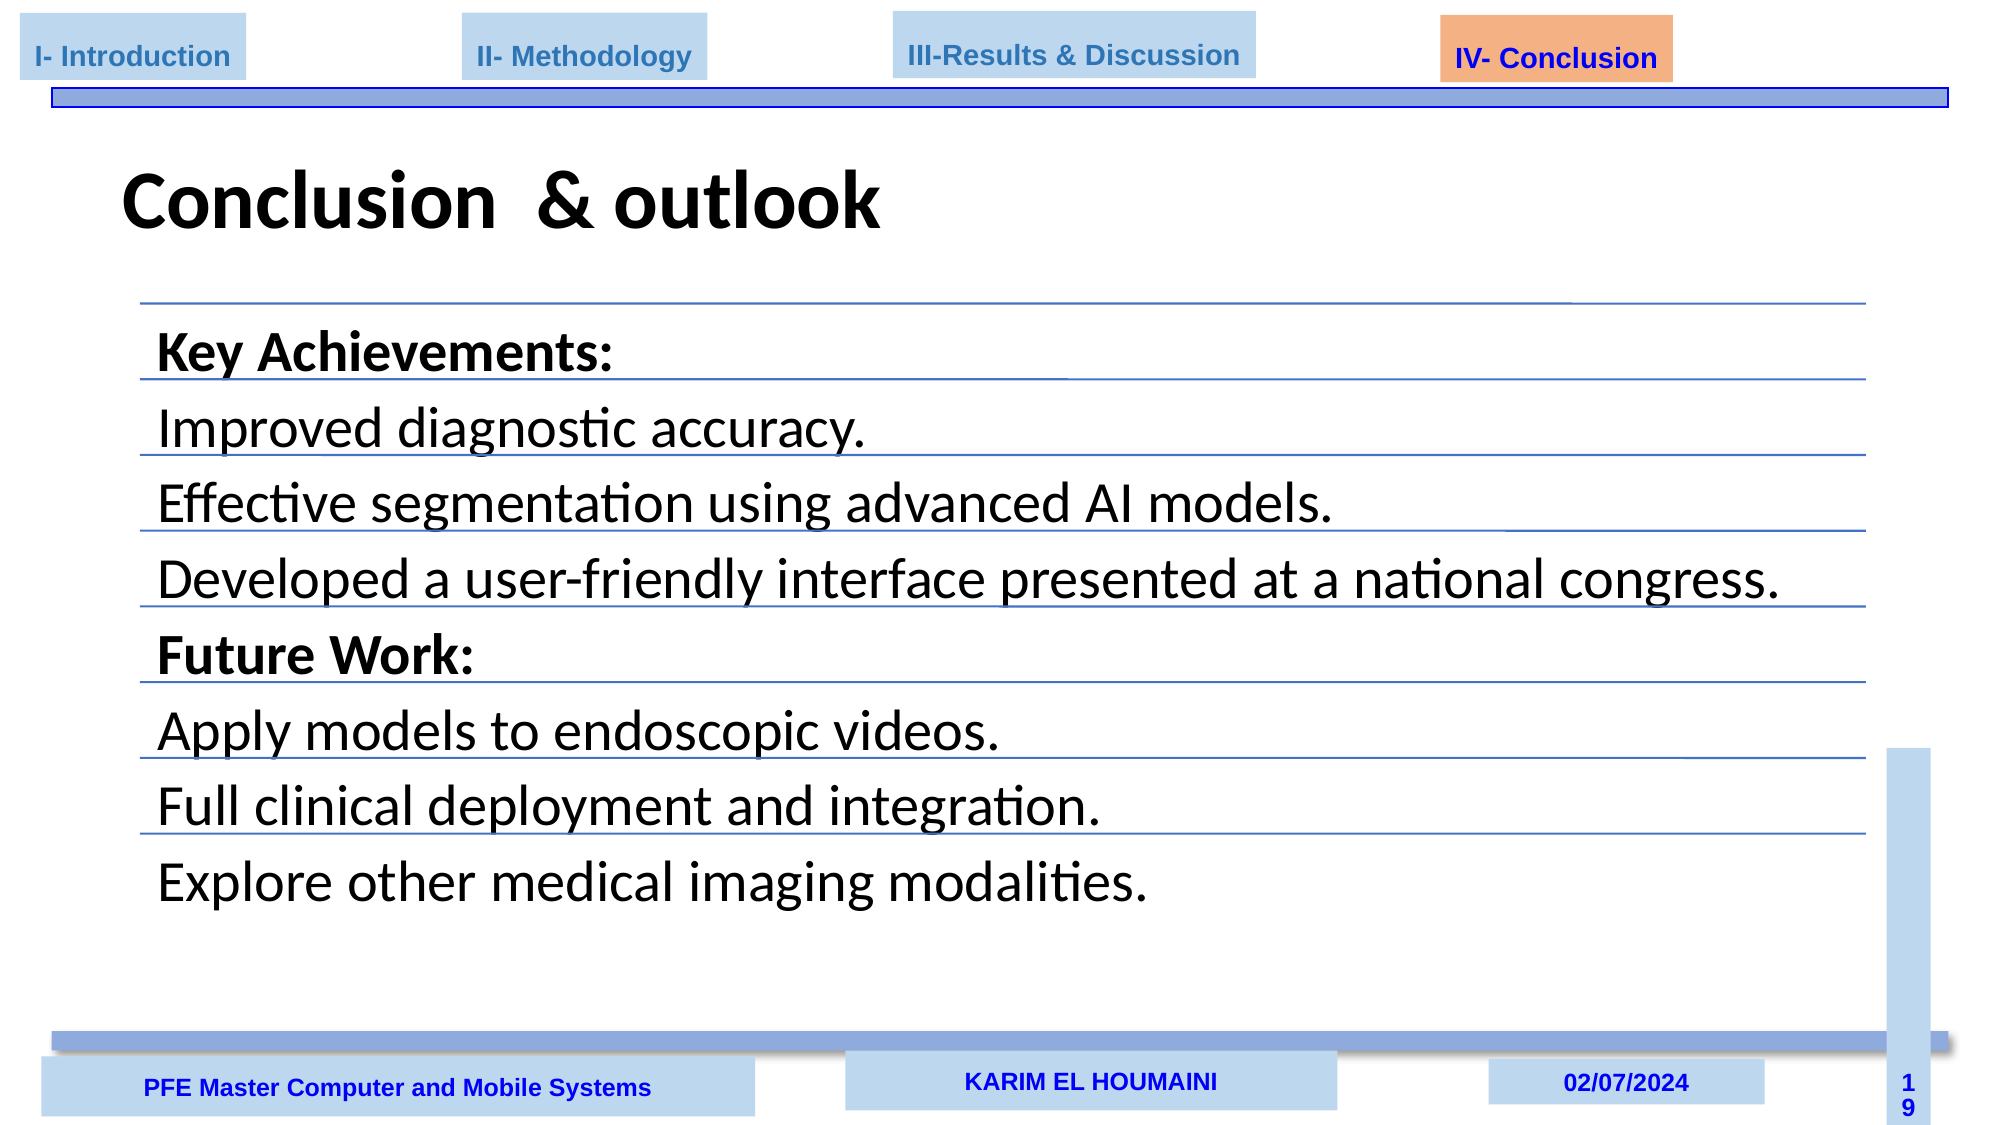

III-Results & Discussion
II- Methodology
I- Introduction
IV- Conclusion

Conclusion  & outlook
Key Achievements:
Improved diagnostic accuracy.
Effective segmentation using advanced AI models.
Developed a user-friendly interface presented at a national congress.
Future Work:
Apply models to endoscopic videos.
Full clinical deployment and integration.
Explore other medical imaging modalities.

KARIM EL HOUMAINI
PFE Master Computer and Mobile Systems
02/07/2024
19